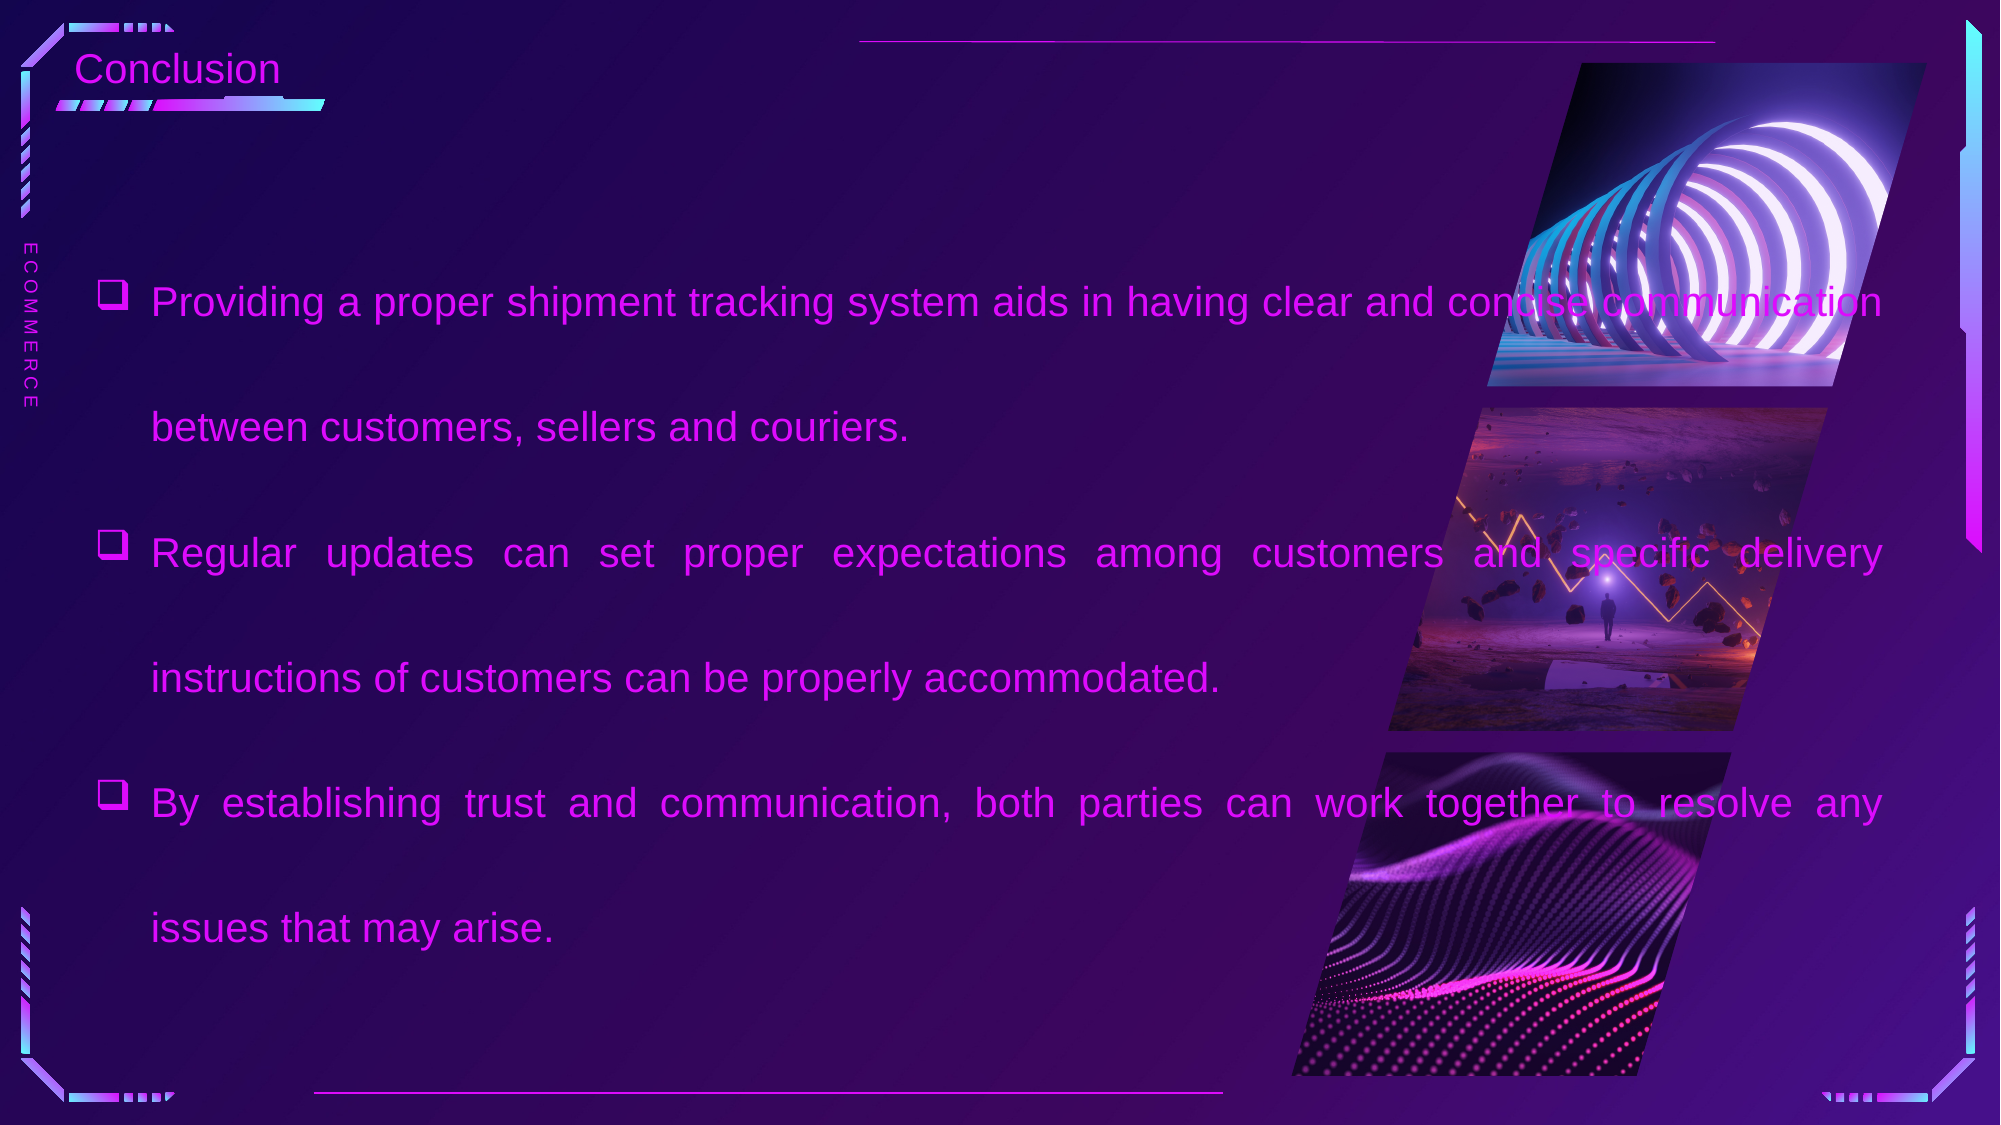

Conclusion

Providing a proper shipment tracking system aids in having clear and concise communication between customers, sellers and couriers.
Regular updates can set proper expectations among customers and specific delivery instructions of customers can be properly accommodated.
By establishing trust and communication, both parties can work together to resolve any issues that may arise.
E C O M M E R C E